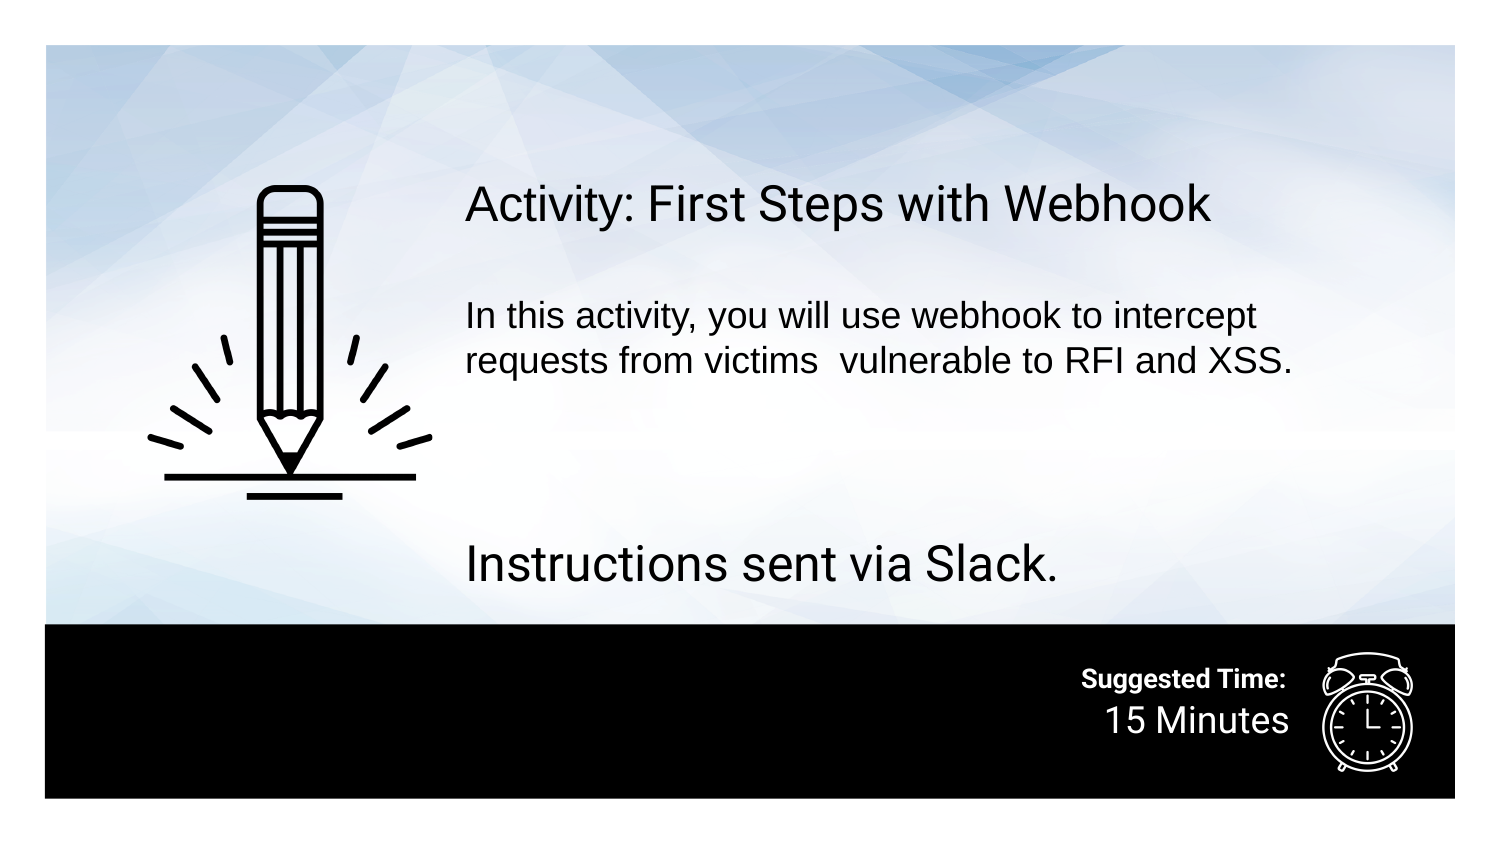

Activity: First Steps with Webhook

In this activity, you will use webhook to intercept requests from victims  vulnerable to RFI and XSS.

Instructions sent via Slack.
# 15 Minutes